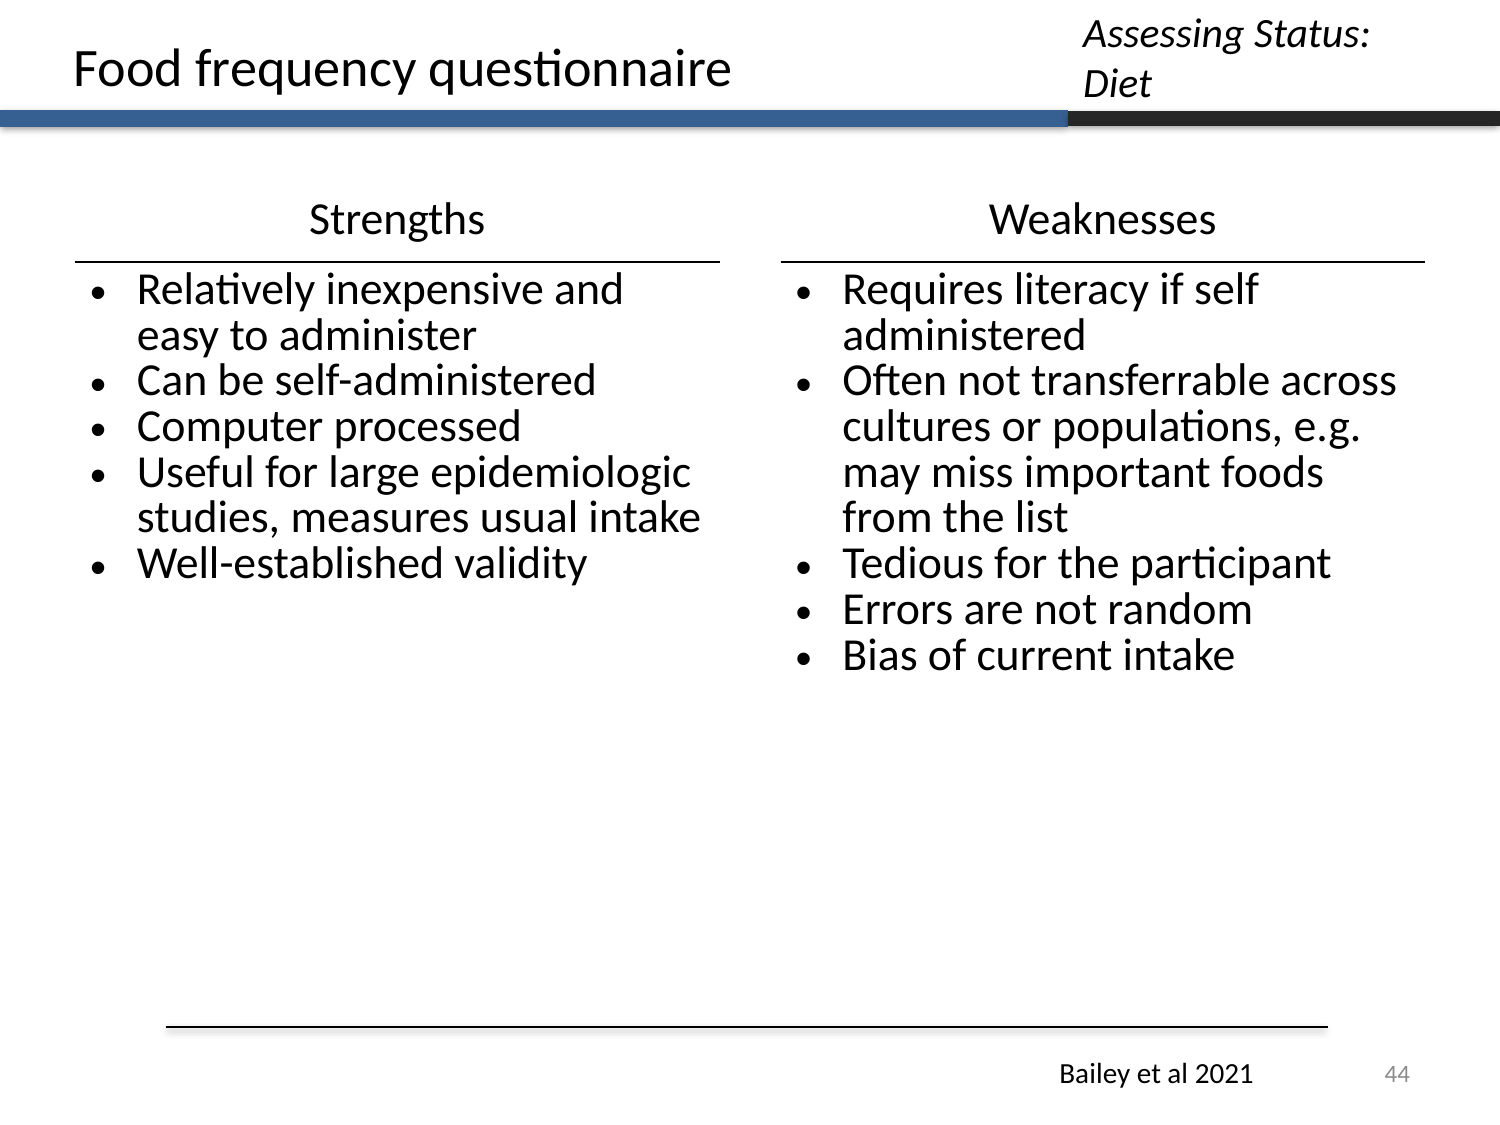

Assessing Status:
Diet
Food frequency questionnaire
| Strengths |  | Weaknesses |
| --- | --- | --- |
| Relatively inexpensive and easy to administer Can be self-administered Computer processed Useful for large epidemiologic studies, measures usual intake Well-established validity |  | Requires literacy if self administered Often not transferrable across cultures or populations, e.g. may miss important foods from the list Tedious for the participant Errors are not random Bias of current intake |
44
Bailey et al 2021